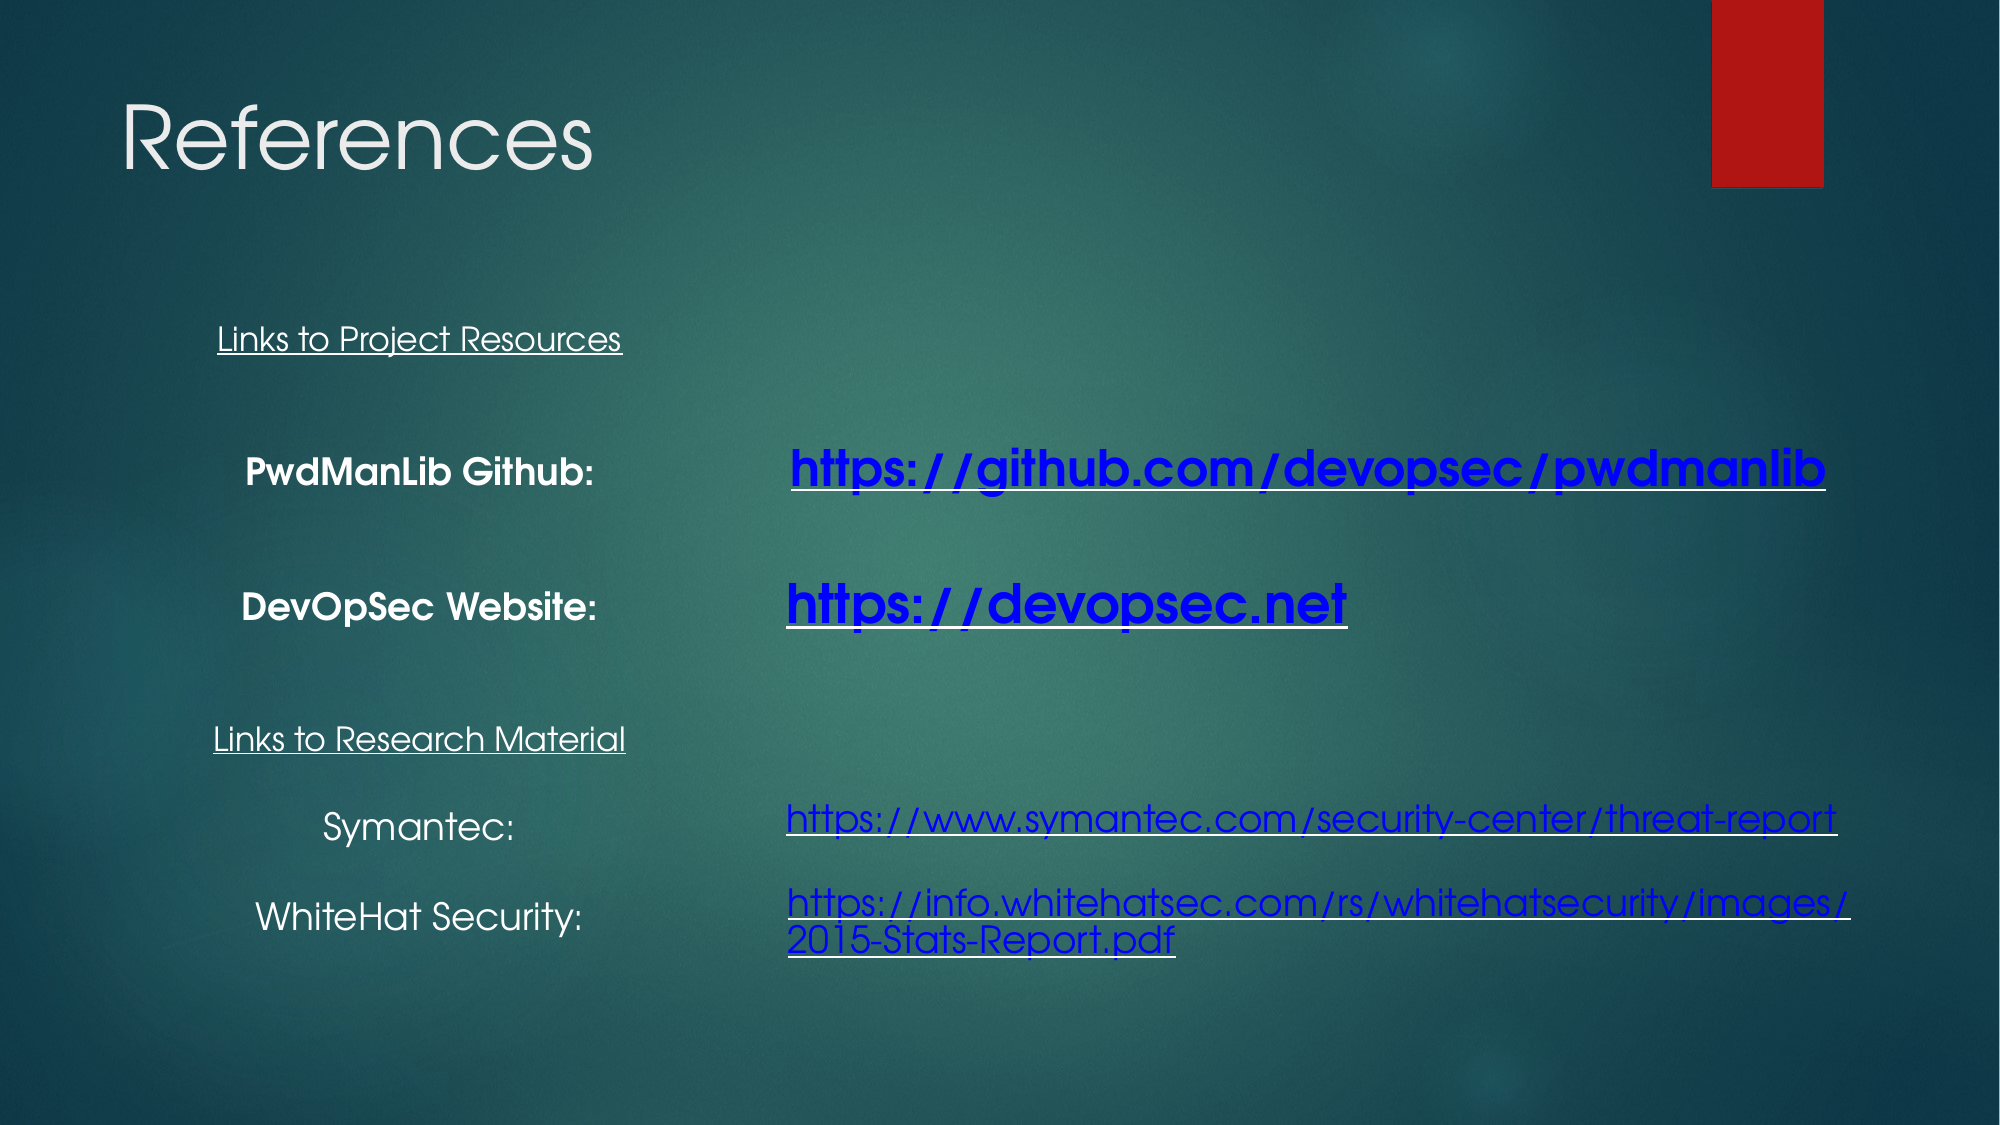

References
Links to Project Resources

PwdManLib Github:

DevOpSec Website:

Links to Research Material

Symantec:

WhiteHat Security:

https://github.com/devopsec/pwdmanlib
https://devopsec.net
https://www.symantec.com/security-center/threat-report
https://info.whitehatsec.com/rs/whitehatsecurity/images/2015-Stats-Report.pdf